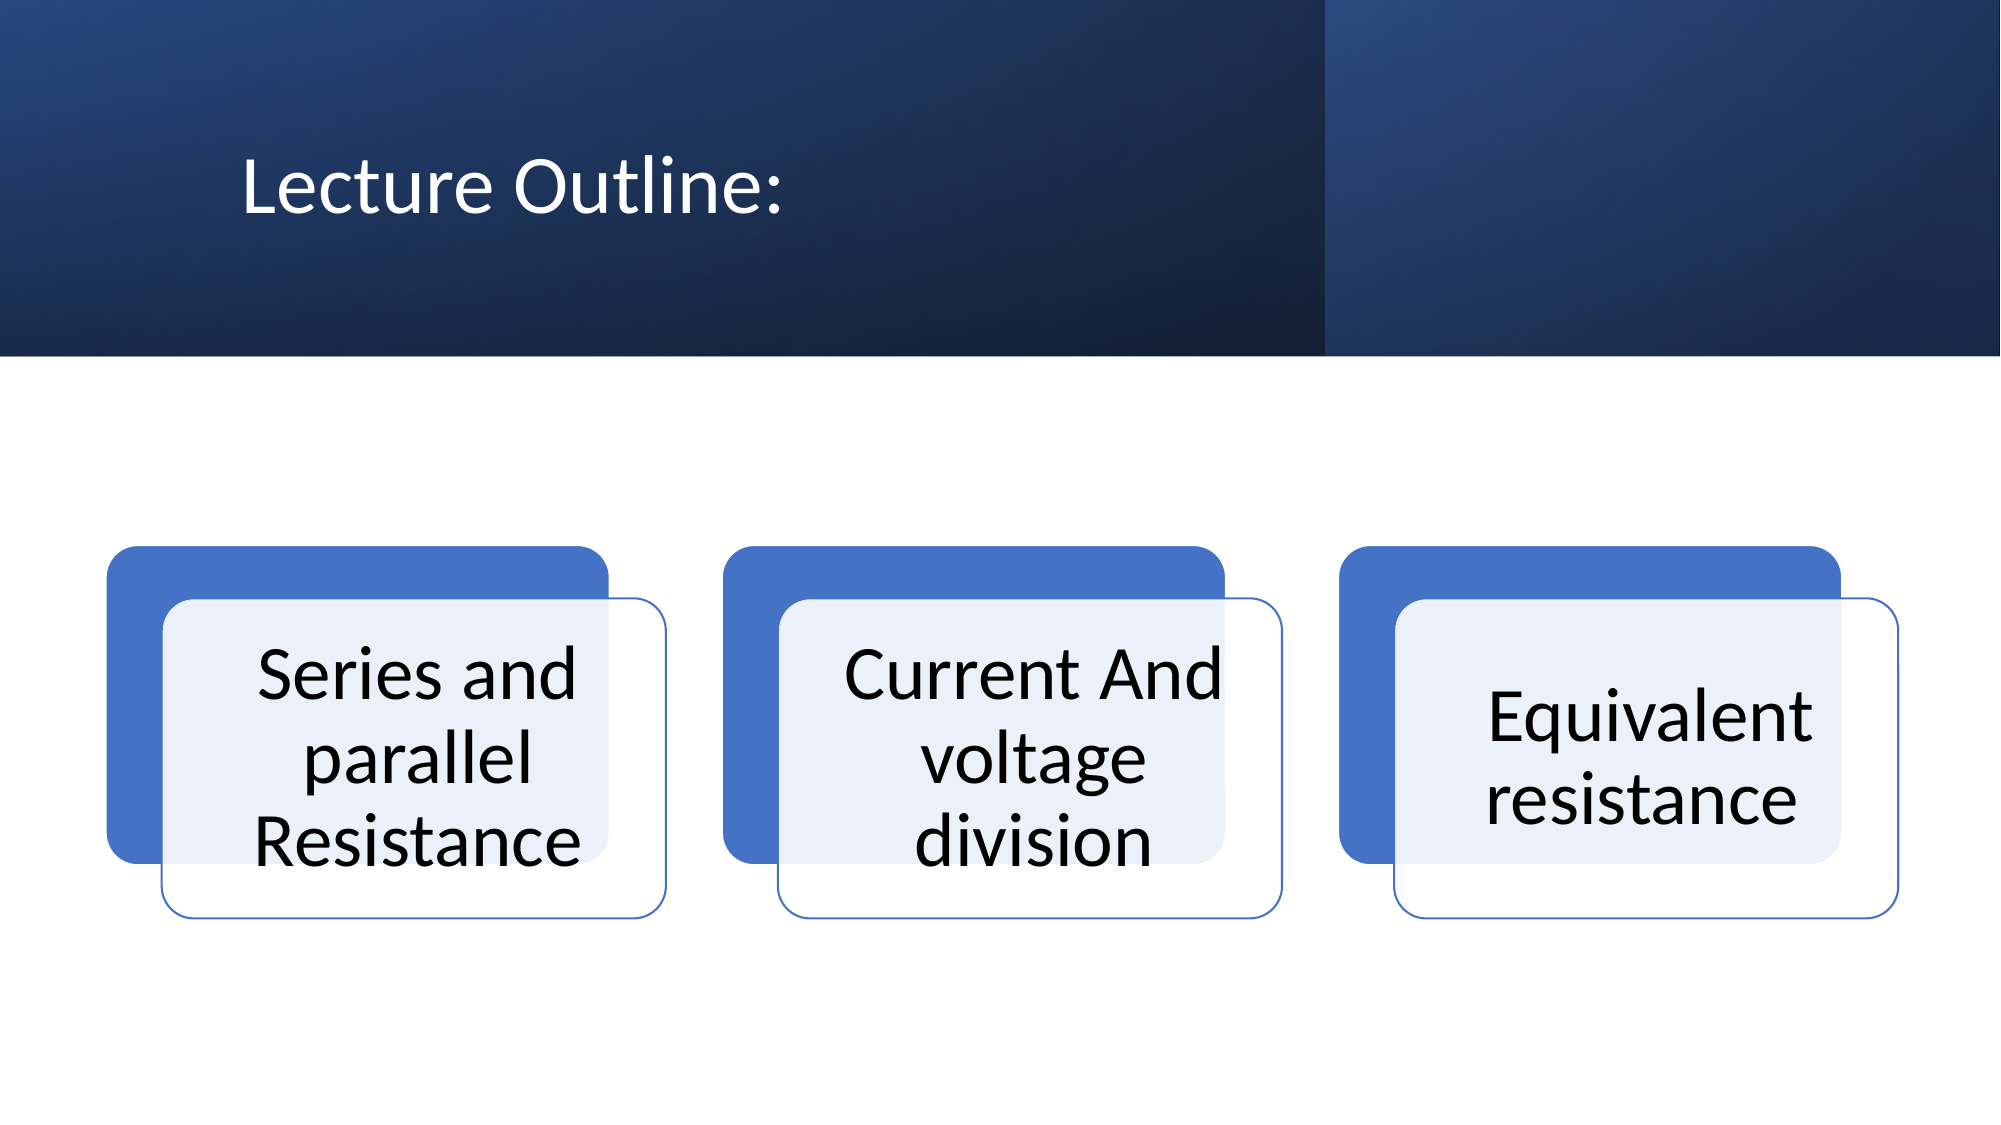

Lecture Outline:
Series and parallel Resistance
Current And voltage division
Equivalent resistance